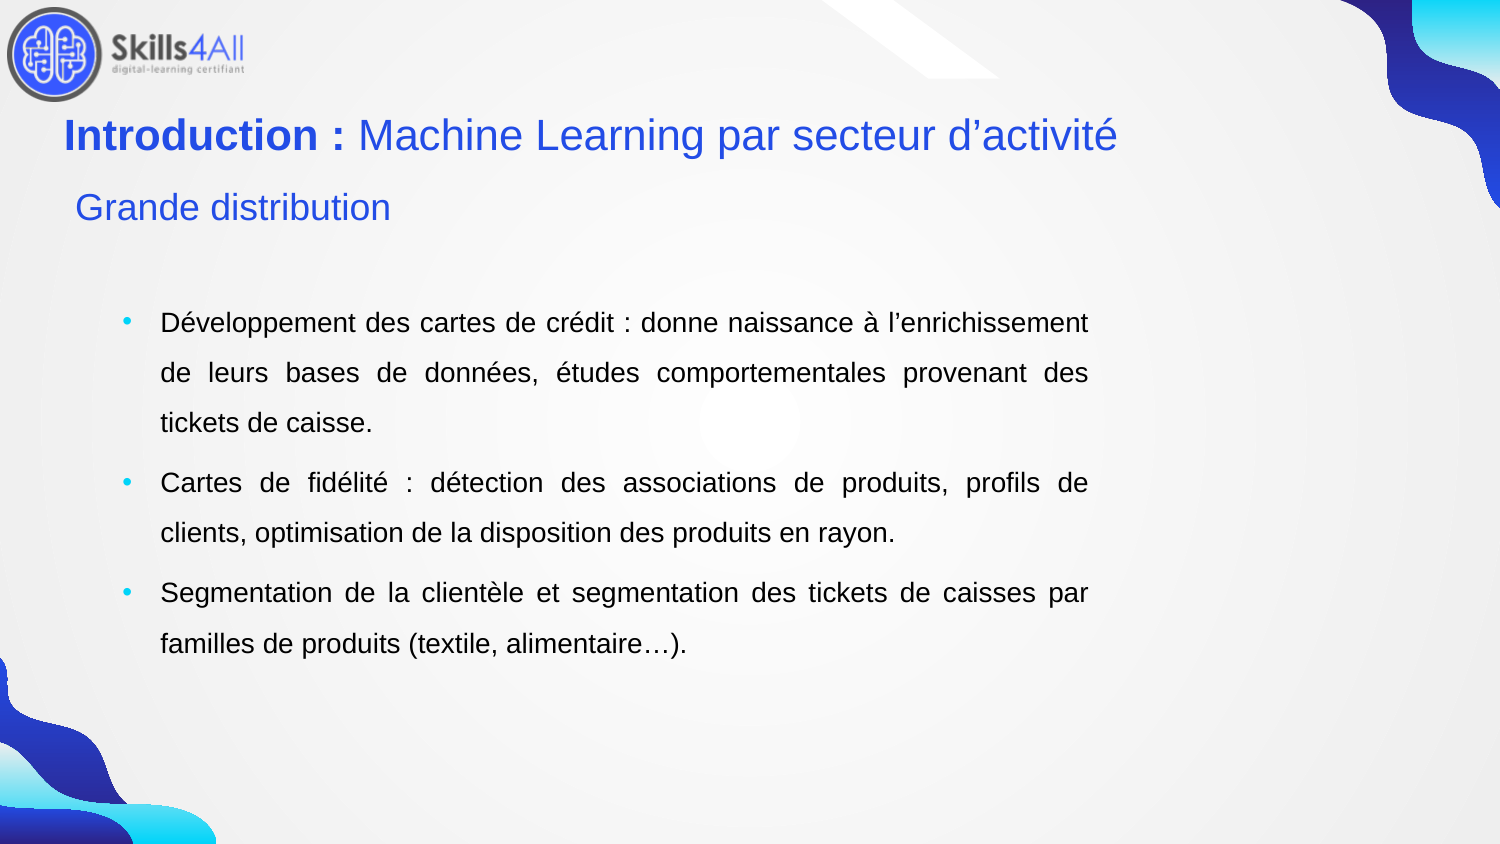

21
# Introduction : Machine Learning par secteur d’activité
Grande distribution
Développement des cartes de crédit : donne naissance à l’enrichissement de leurs bases de données, études comportementales provenant des tickets de caisse.
Cartes de fidélité : détection des associations de produits, profils de clients, optimisation de la disposition des produits en rayon.
Segmentation de la clientèle et segmentation des tickets de caisses par familles de produits (textile, alimentaire…).